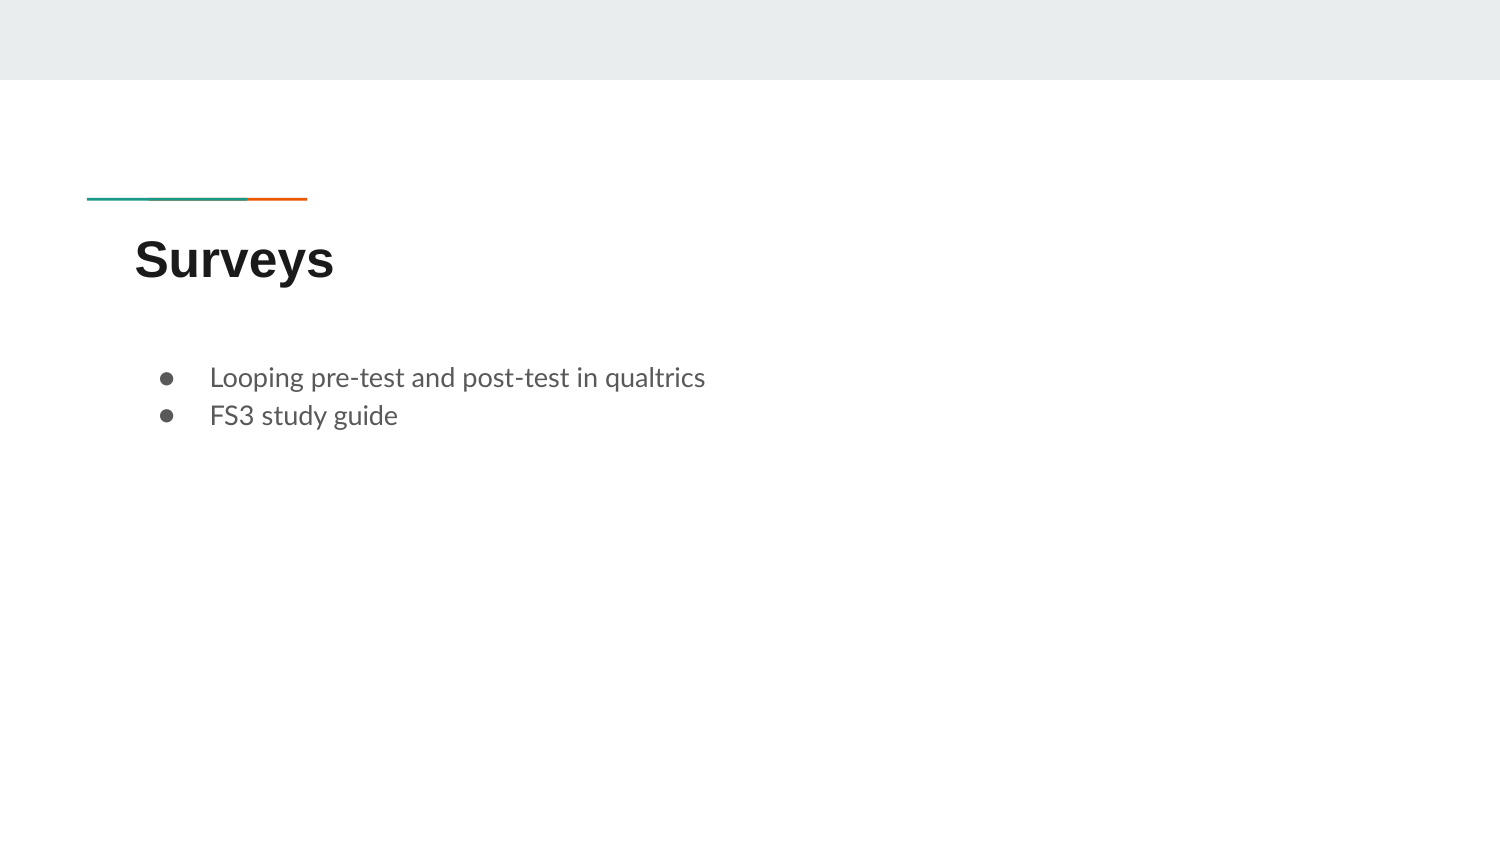

# Surveys
Looping pre-test and post-test in qualtrics
FS3 study guide